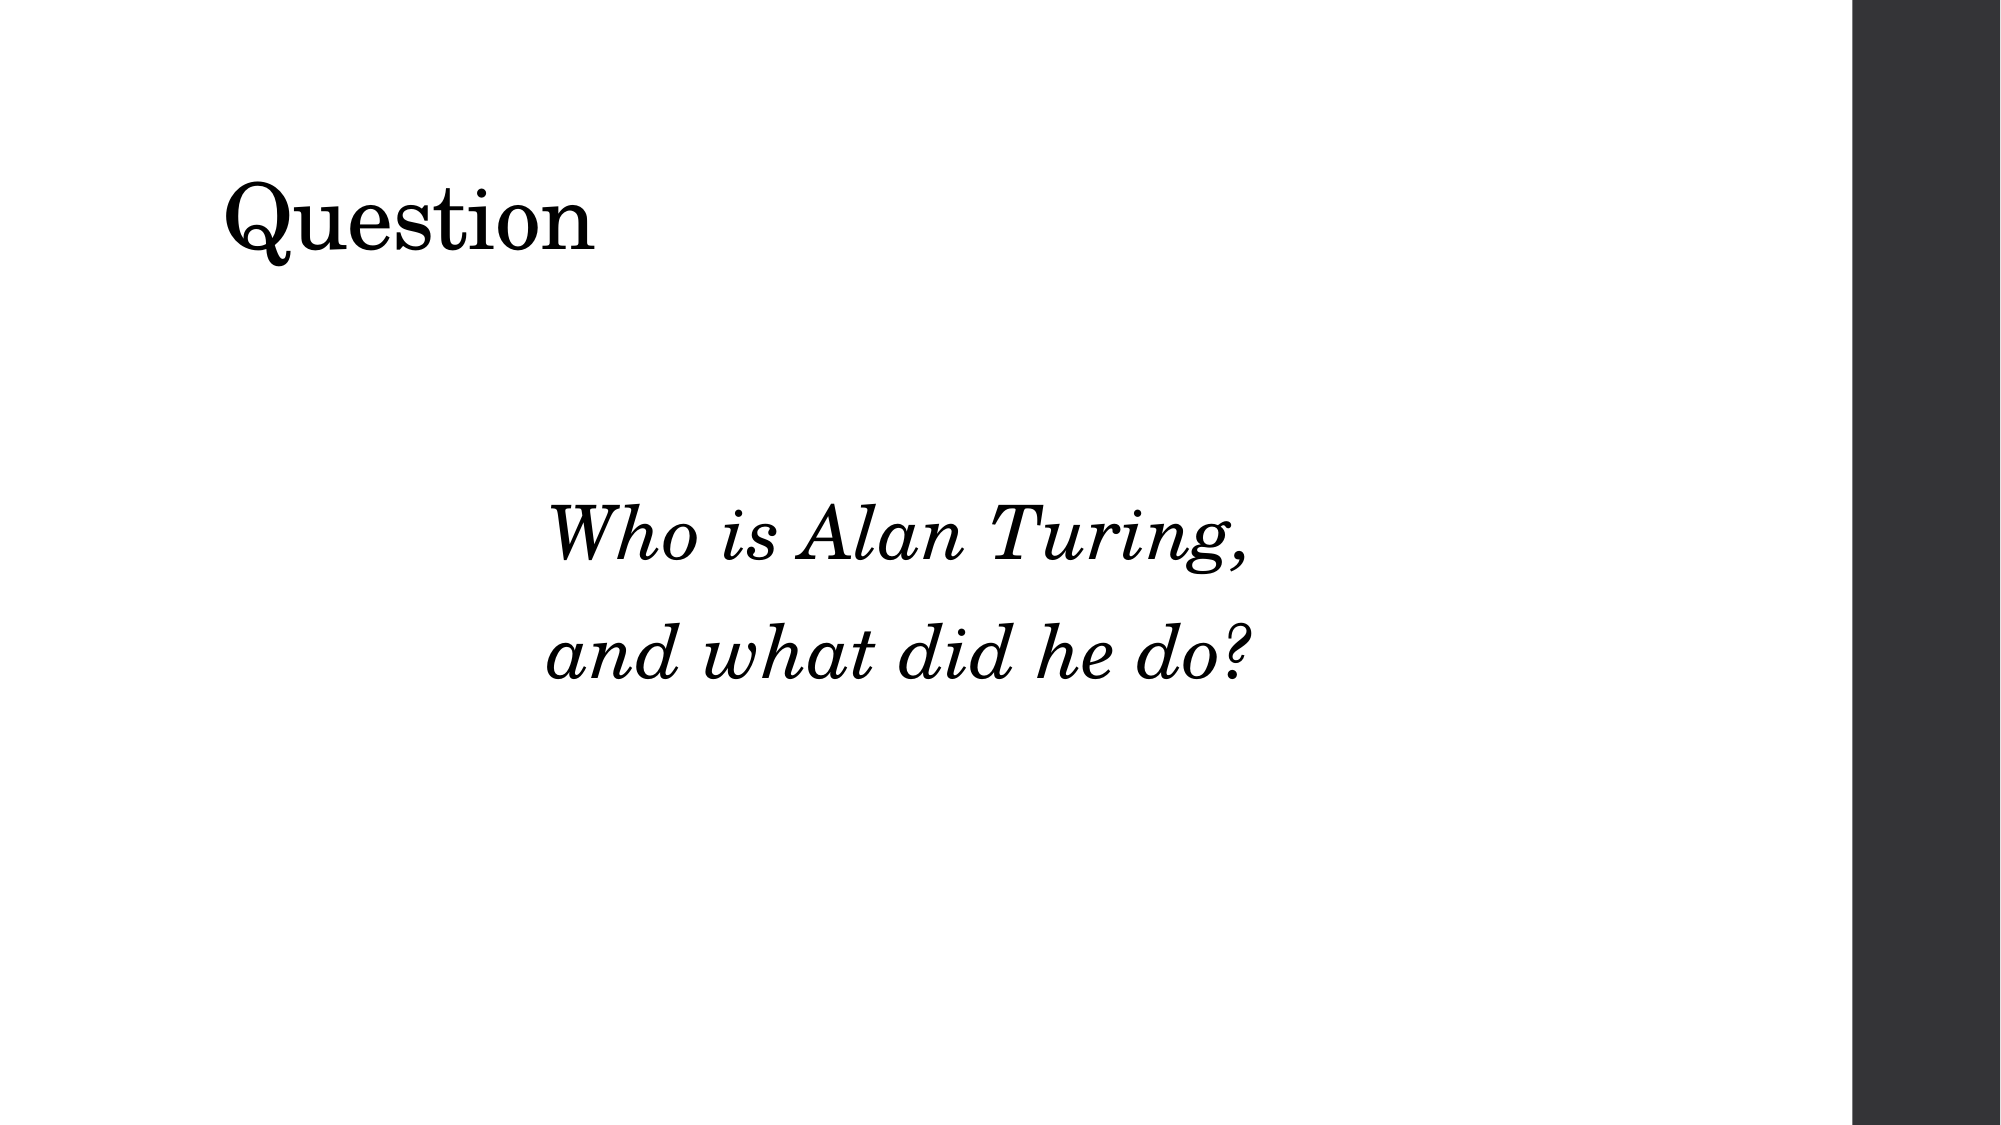

# Question

Who is Alan Turing,
and what did he do?